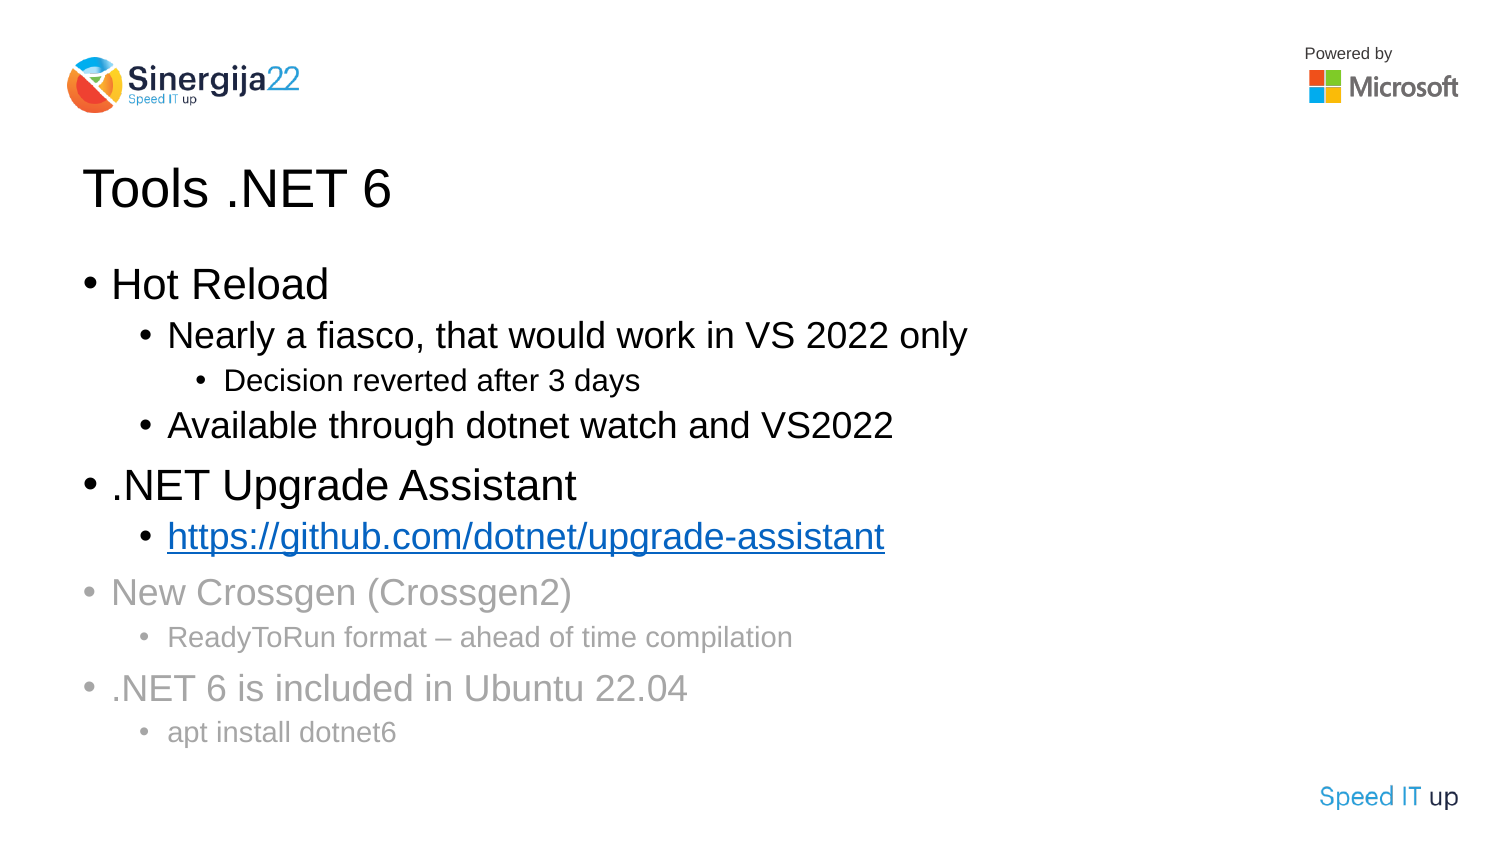

# Tools .NET 6
Hot Reload
Nearly a fiasco, that would work in VS 2022 only
Decision reverted after 3 days
Available through dotnet watch and VS2022
.NET Upgrade Assistant
https://github.com/dotnet/upgrade-assistant
New Crossgen (Crossgen2)
ReadyToRun format – ahead of time compilation
.NET 6 is included in Ubuntu 22.04
apt install dotnet6